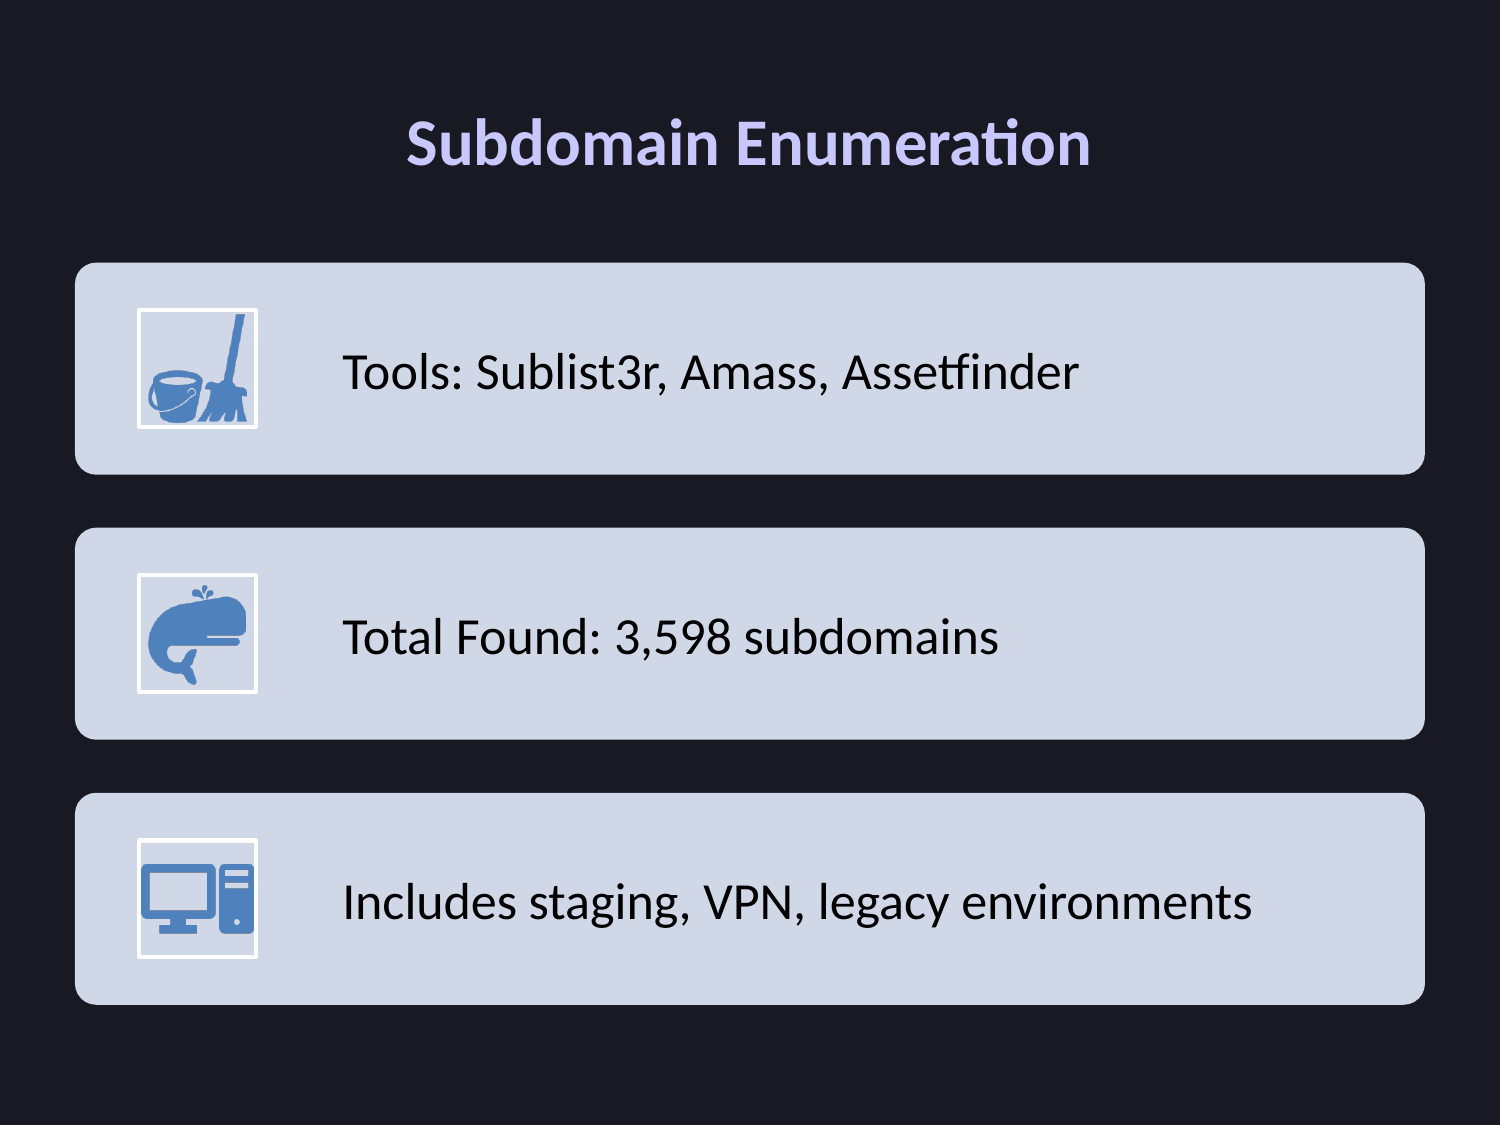

# Subdomain Enumeration
Tools: Sublist3r, Amass, Assetfinder
Total Found: 3,598 subdomains
Includes staging, VPN, legacy environments